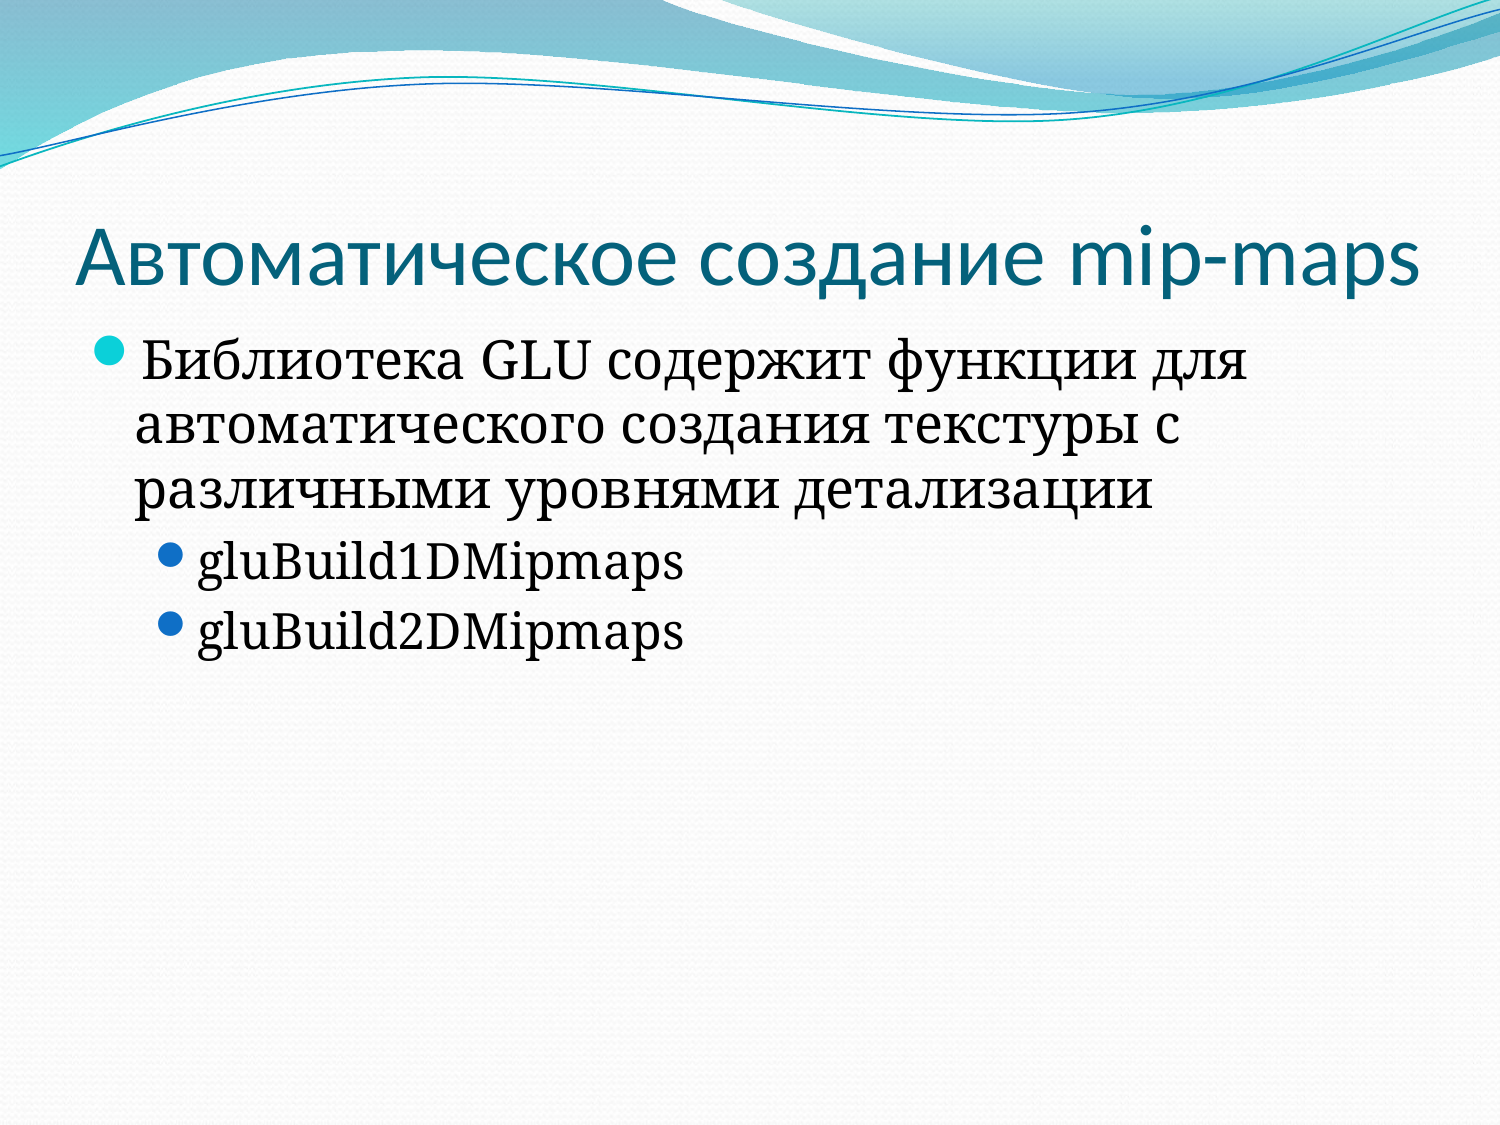

# Автоматическое создание mip-maps
Библиотека GLU содержит функции для автоматического создания текстуры с различными уровнями детализации
gluBuild1DMipmaps
gluBuild2DMipmaps